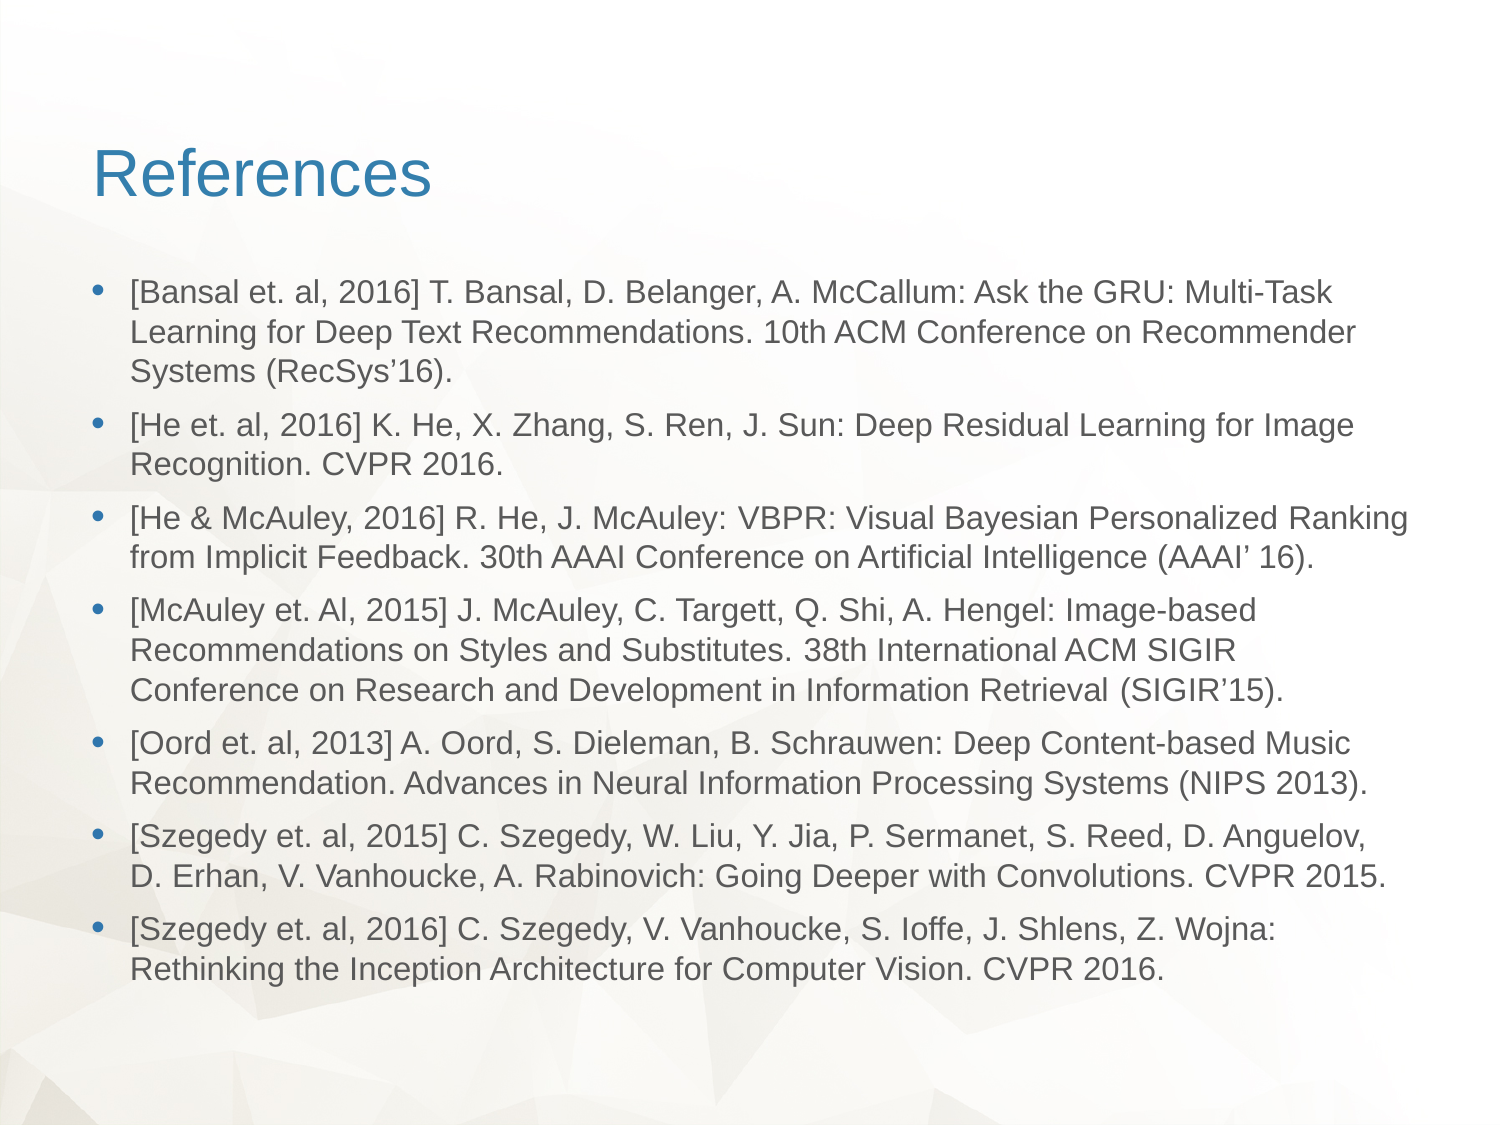

# References
[Bansal et. al, 2016] T. Bansal, D. Belanger, A. McCallum: Ask the GRU: Multi-Task Learning for Deep Text Recommendations. 10th ACM Conference on Recommender Systems (RecSys’16).
[He et. al, 2016] K. He, X. Zhang, S. Ren, J. Sun: Deep Residual Learning for Image Recognition. CVPR 2016.
[He & McAuley, 2016] R. He, J. McAuley: VBPR: Visual Bayesian Personalized Ranking from Implicit Feedback. 30th AAAI Conference on Artificial Intelligence (AAAI’ 16).
[McAuley et. Al, 2015] J. McAuley, C. Targett, Q. Shi, A. Hengel: Image-based Recommendations on Styles and Substitutes. 38th International ACM SIGIR Conference on Research and Development in Information Retrieval (SIGIR’15).
[Oord et. al, 2013] A. Oord, S. Dieleman, B. Schrauwen: Deep Content-based Music Recommendation. Advances in Neural Information Processing Systems (NIPS 2013).
[Szegedy et. al, 2015] C. Szegedy, W. Liu, Y. Jia, P. Sermanet, S. Reed, D. Anguelov, D. Erhan, V. Vanhoucke, A. Rabinovich: Going Deeper with Convolutions. CVPR 2015.
[Szegedy et. al, 2016] C. Szegedy, V. Vanhoucke, S. Ioffe, J. Shlens, Z. Wojna: Rethinking the Inception Architecture for Computer Vision. CVPR 2016.